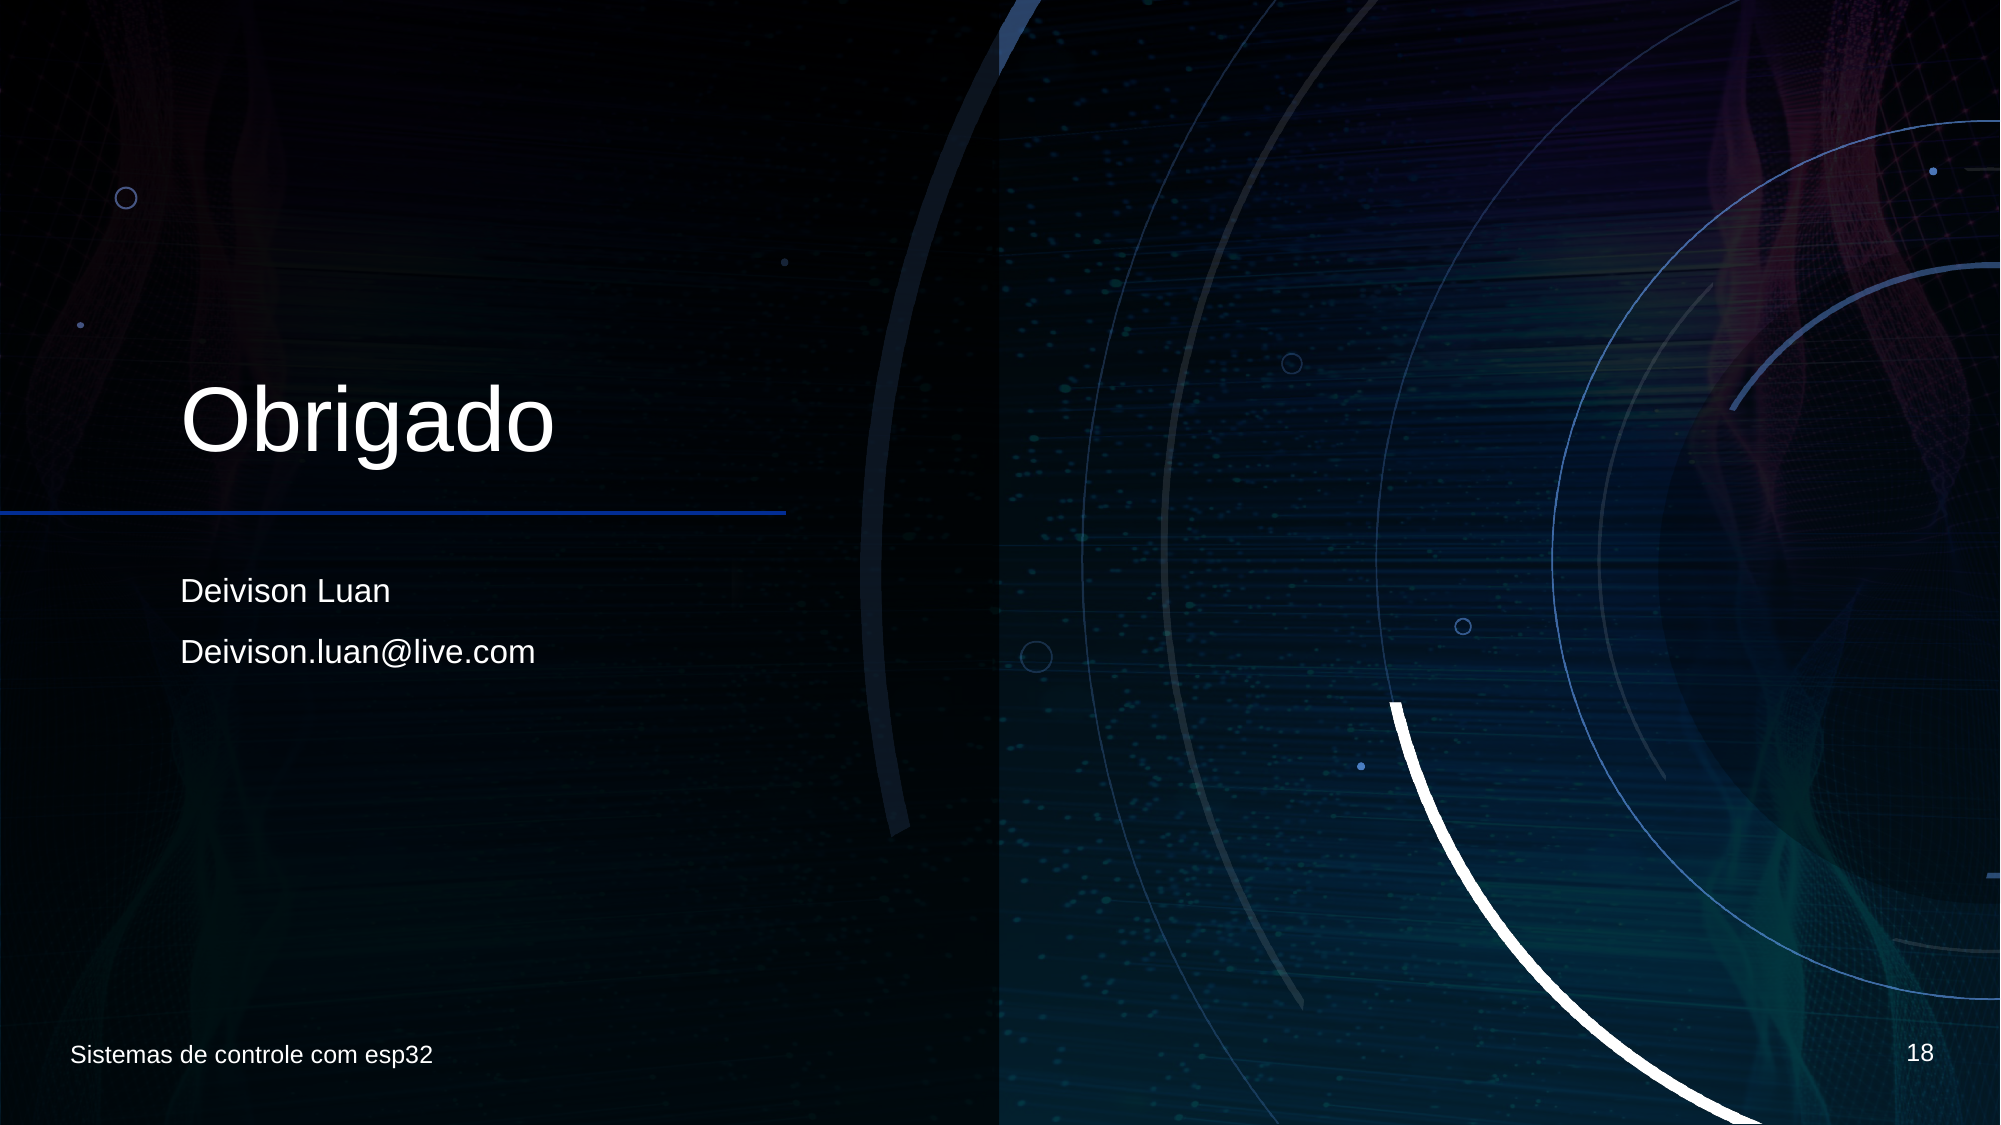

# Obrigado
Deivison Luan
Deivison.luan@live.com

18
Sistemas de controle com esp32